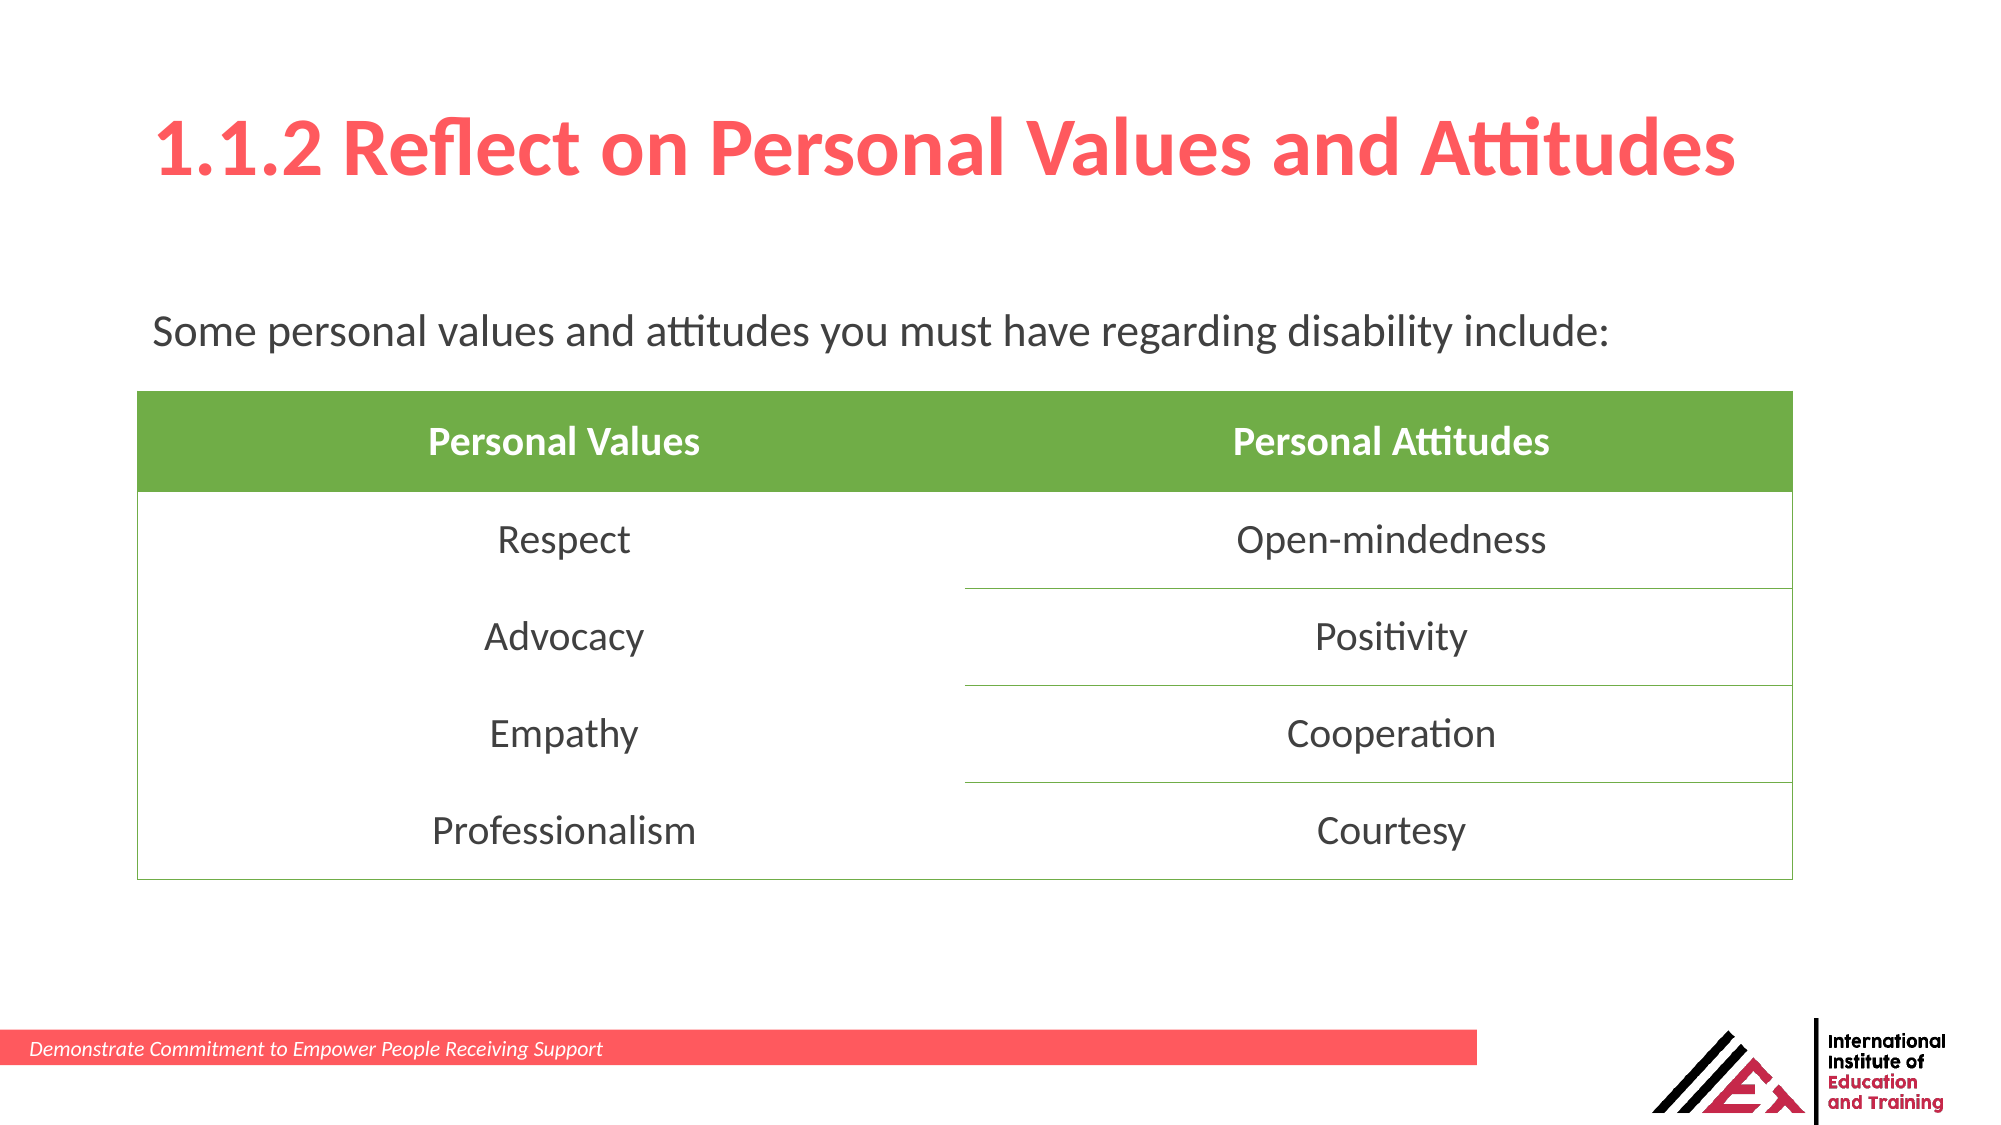

# 1.1.2 Reflect on Personal Values and Attitudes
Some personal values and attitudes you must have regarding disability include:

| Personal Values | Personal Attitudes |
| --- | --- |
| Respect | Open-mindedness |
| Advocacy | Positivity |
| Empathy | Cooperation |
| Professionalism | Courtesy |
Demonstrate Commitment to Empower People Receiving Support